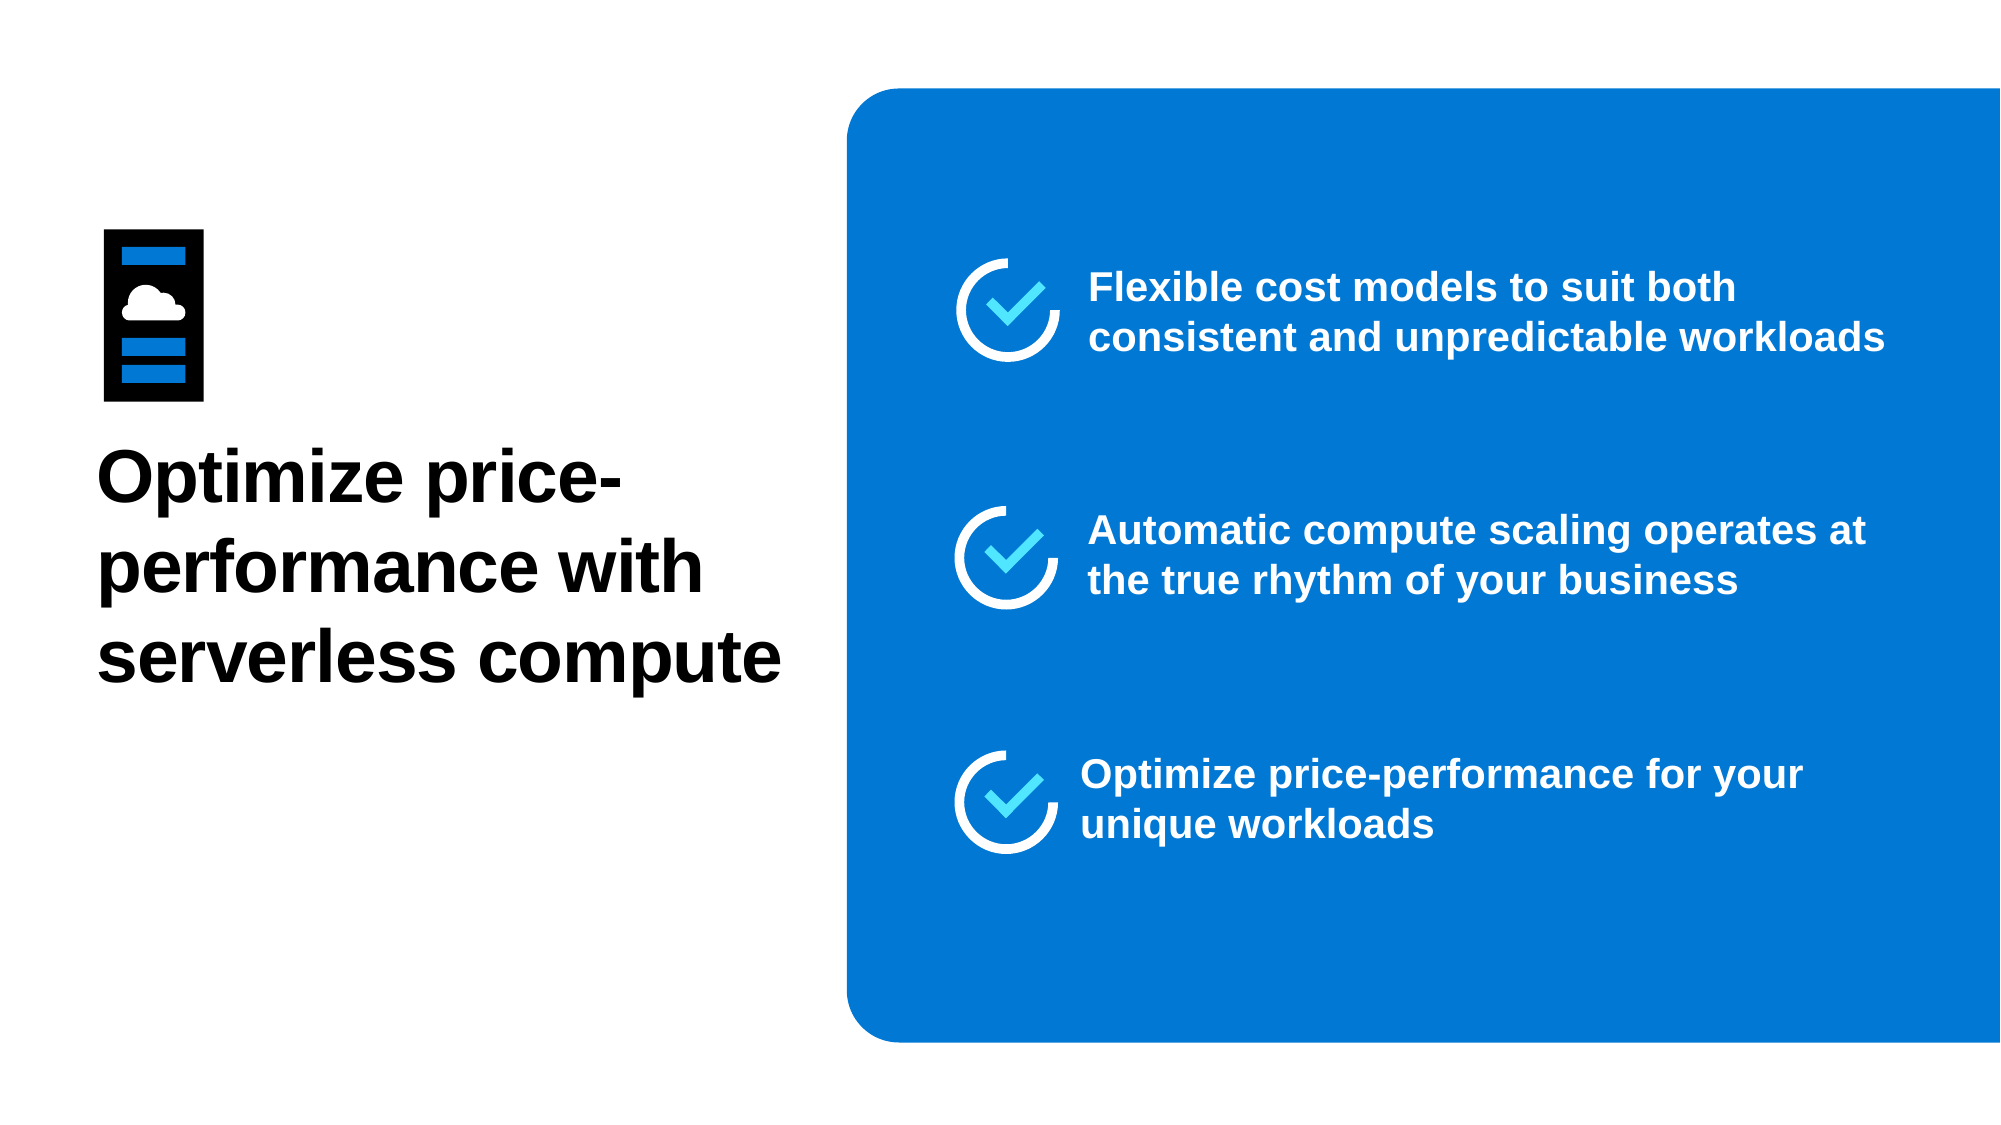

Flexible cost models to suit both consistent and unpredictable workloads
# Optimize price-performance with serverless compute
Automatic compute scaling operates at the true rhythm of your business

Optimize price-performance for your unique workloads